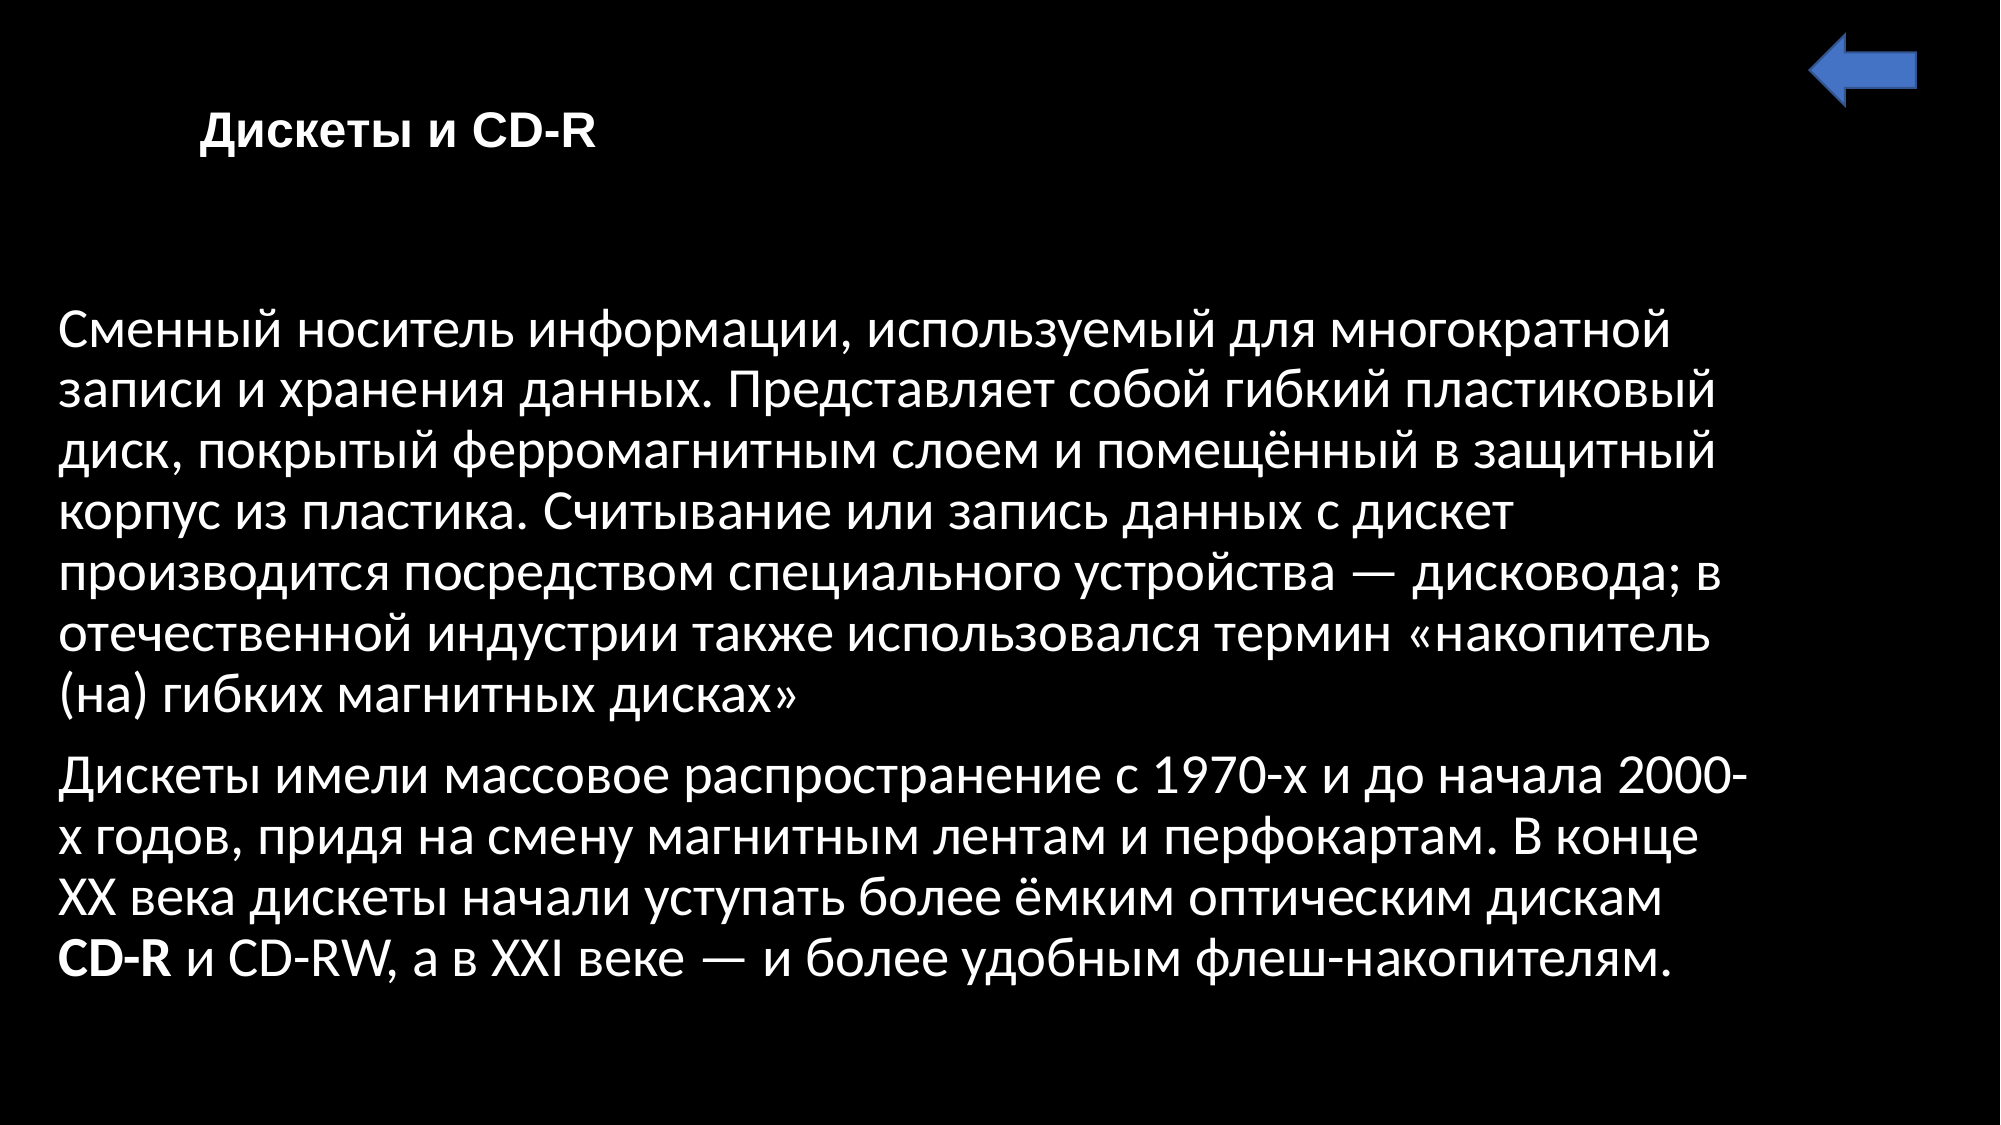

Дискеты и CD-R
Сменный носитель информации, используемый для многократной записи и хранения данных. Представляет собой гибкий пластиковый диск, покрытый ферромагнитным слоем и помещённый в защитный корпус из пластика. Считывание или запись данных с дискет производится посредством специального устройства — дисковода; в отечественной индустрии также использовался термин «накопитель (на) гибких магнитных дисках»
Дискеты имели массовое распространение с 1970-х и до начала 2000-х годов, придя на смену магнитным лентам и перфокартам. В конце XX века дискеты начали уступать более ёмким оптическим дискам CD-R и CD-RW, а в XXI веке — и более удобным флеш-накопителям.